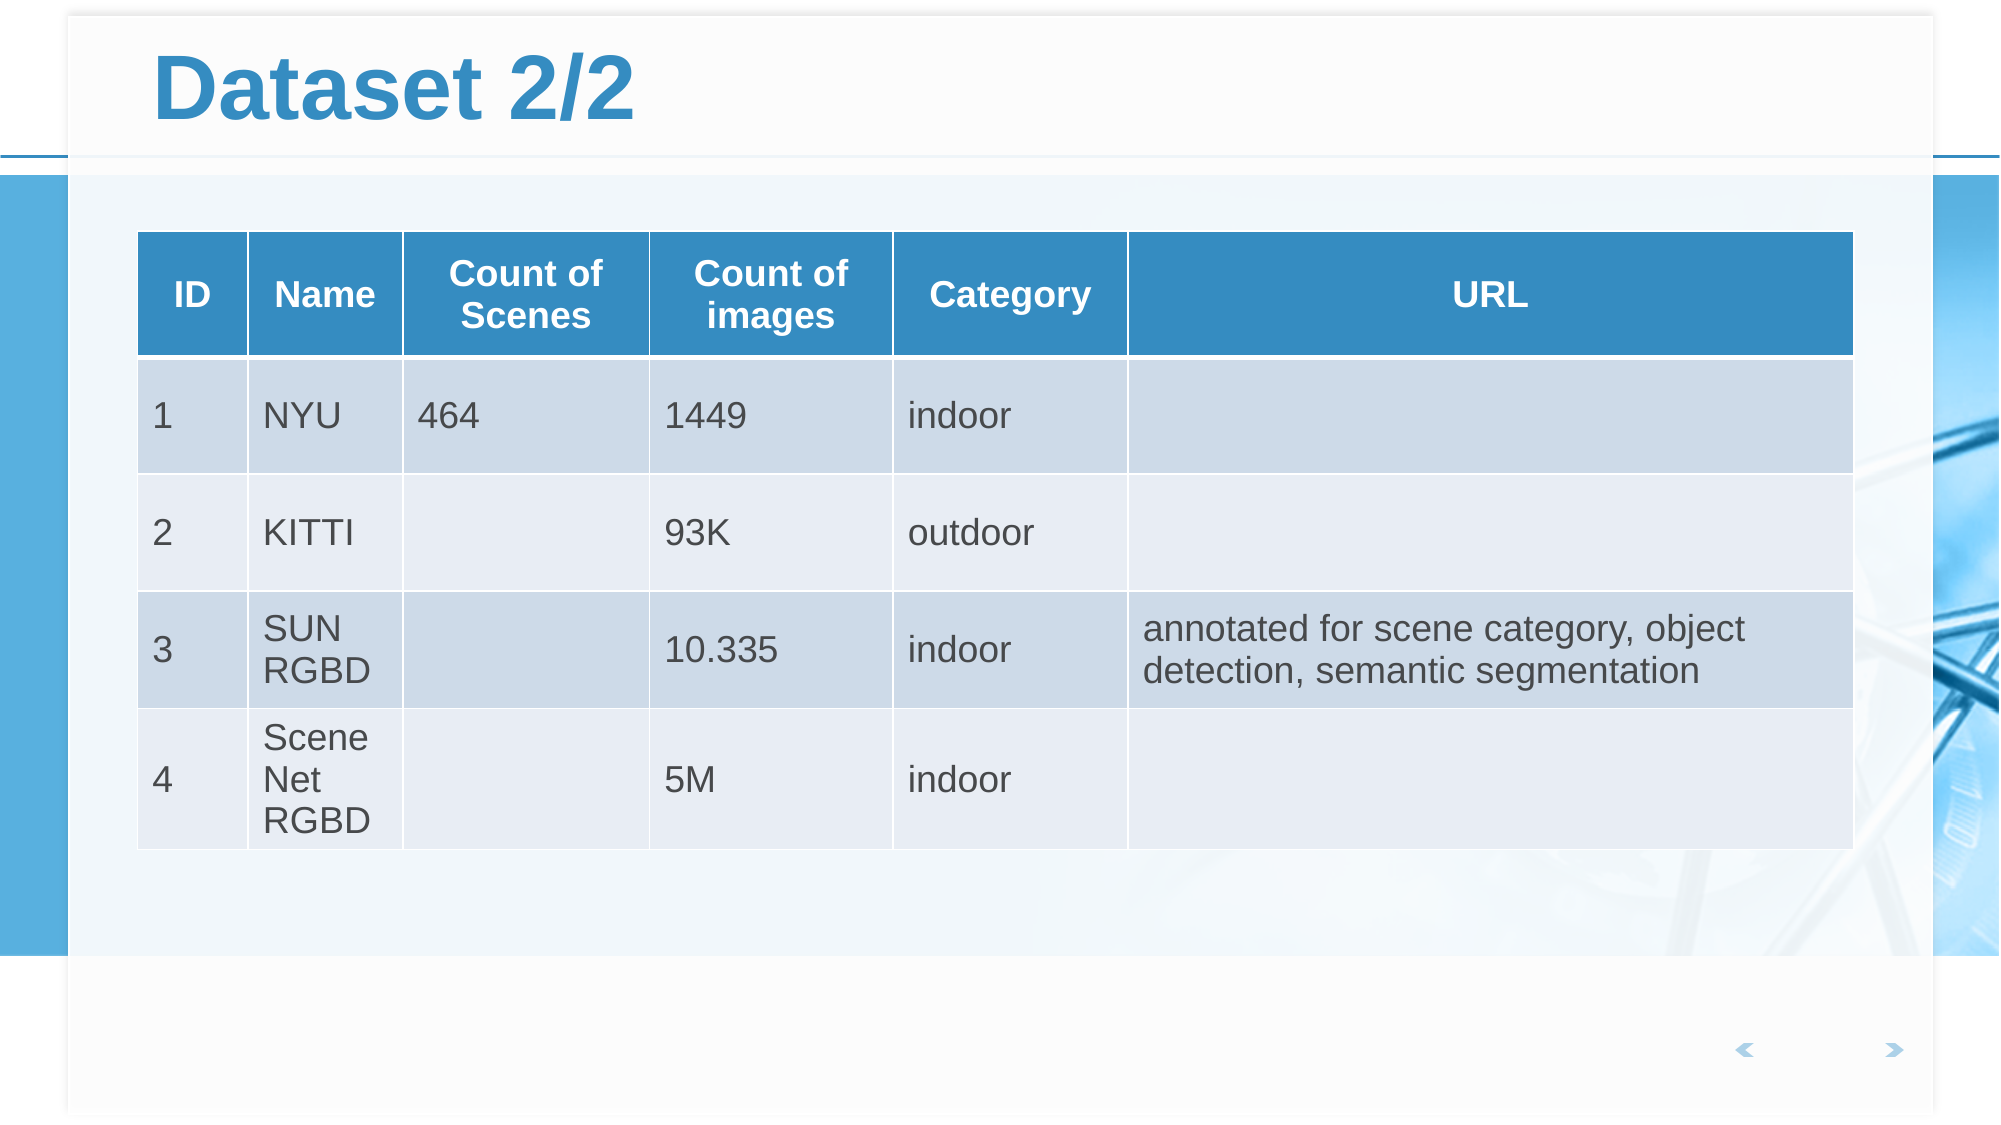

# Dataset 2/2
| ID | Name | Count of Scenes | Count of images | Category | URL |
| --- | --- | --- | --- | --- | --- |
| 1 | NYU | 464 | 1449 | indoor |  |
| 2 | KITTI |  | 93K | outdoor |  |
| 3 | SUN RGBD |  | 10.335 | indoor | annotated for scene category, object detection, semantic segmentation |
| 4 | SceneNet RGBD |  | 5M | indoor |  |